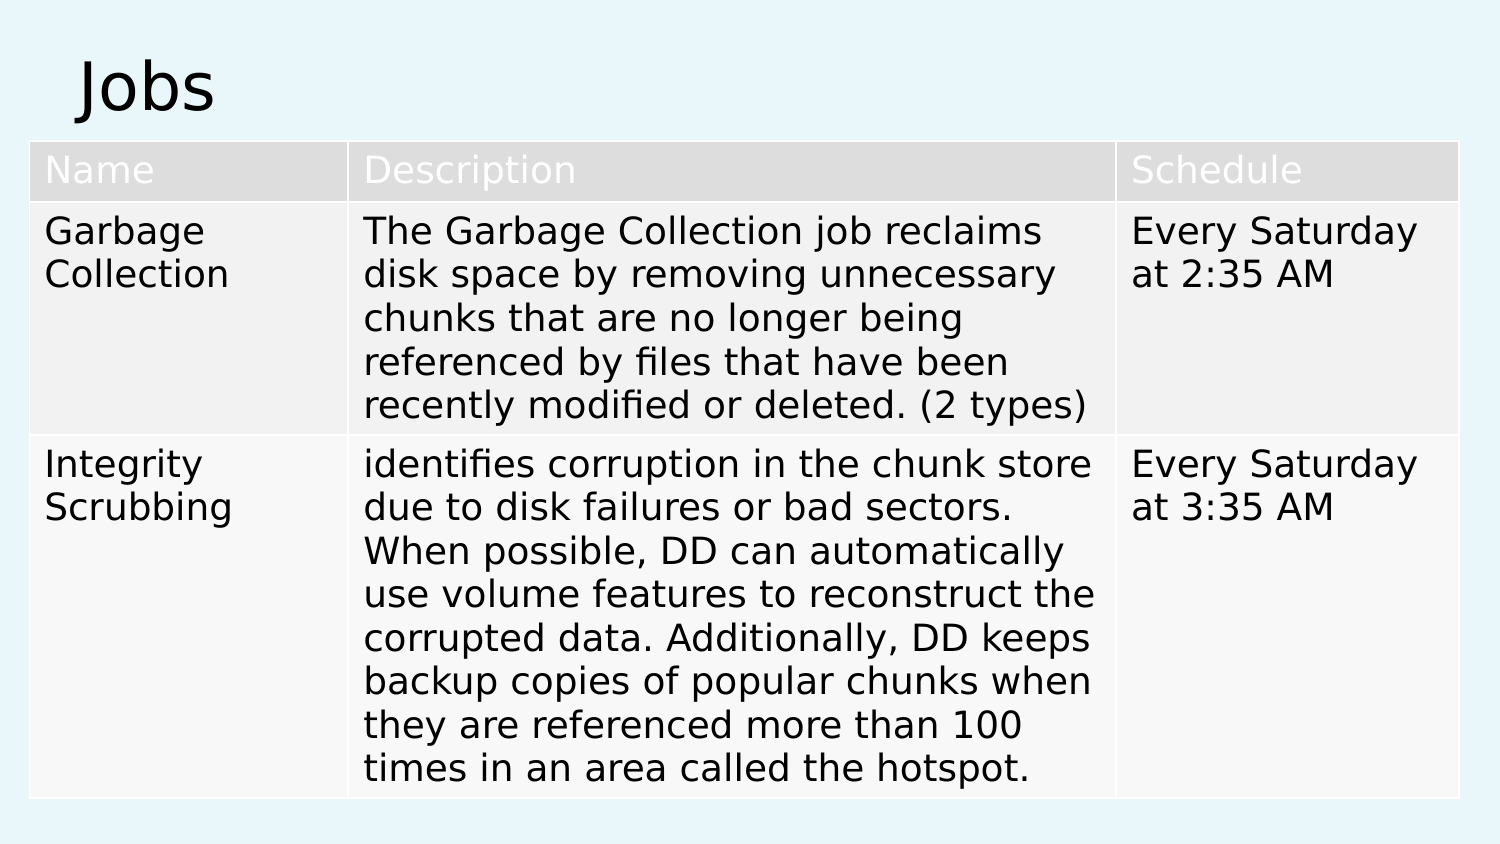

# Jobs
| Name | Description | Schedule |
| --- | --- | --- |
| Garbage Collection | The Garbage Collection job reclaims disk space by removing unnecessary chunks that are no longer being referenced by files that have been recently modified or deleted. (2 types) | Every Saturday at 2:35 AM |
| Integrity Scrubbing | identifies corruption in the chunk store due to disk failures or bad sectors. When possible, DD can automatically use volume features to reconstruct the corrupted data. Additionally, DD keeps backup copies of popular chunks when they are referenced more than 100 times in an area called the hotspot. | Every Saturday at 3:35 AM |